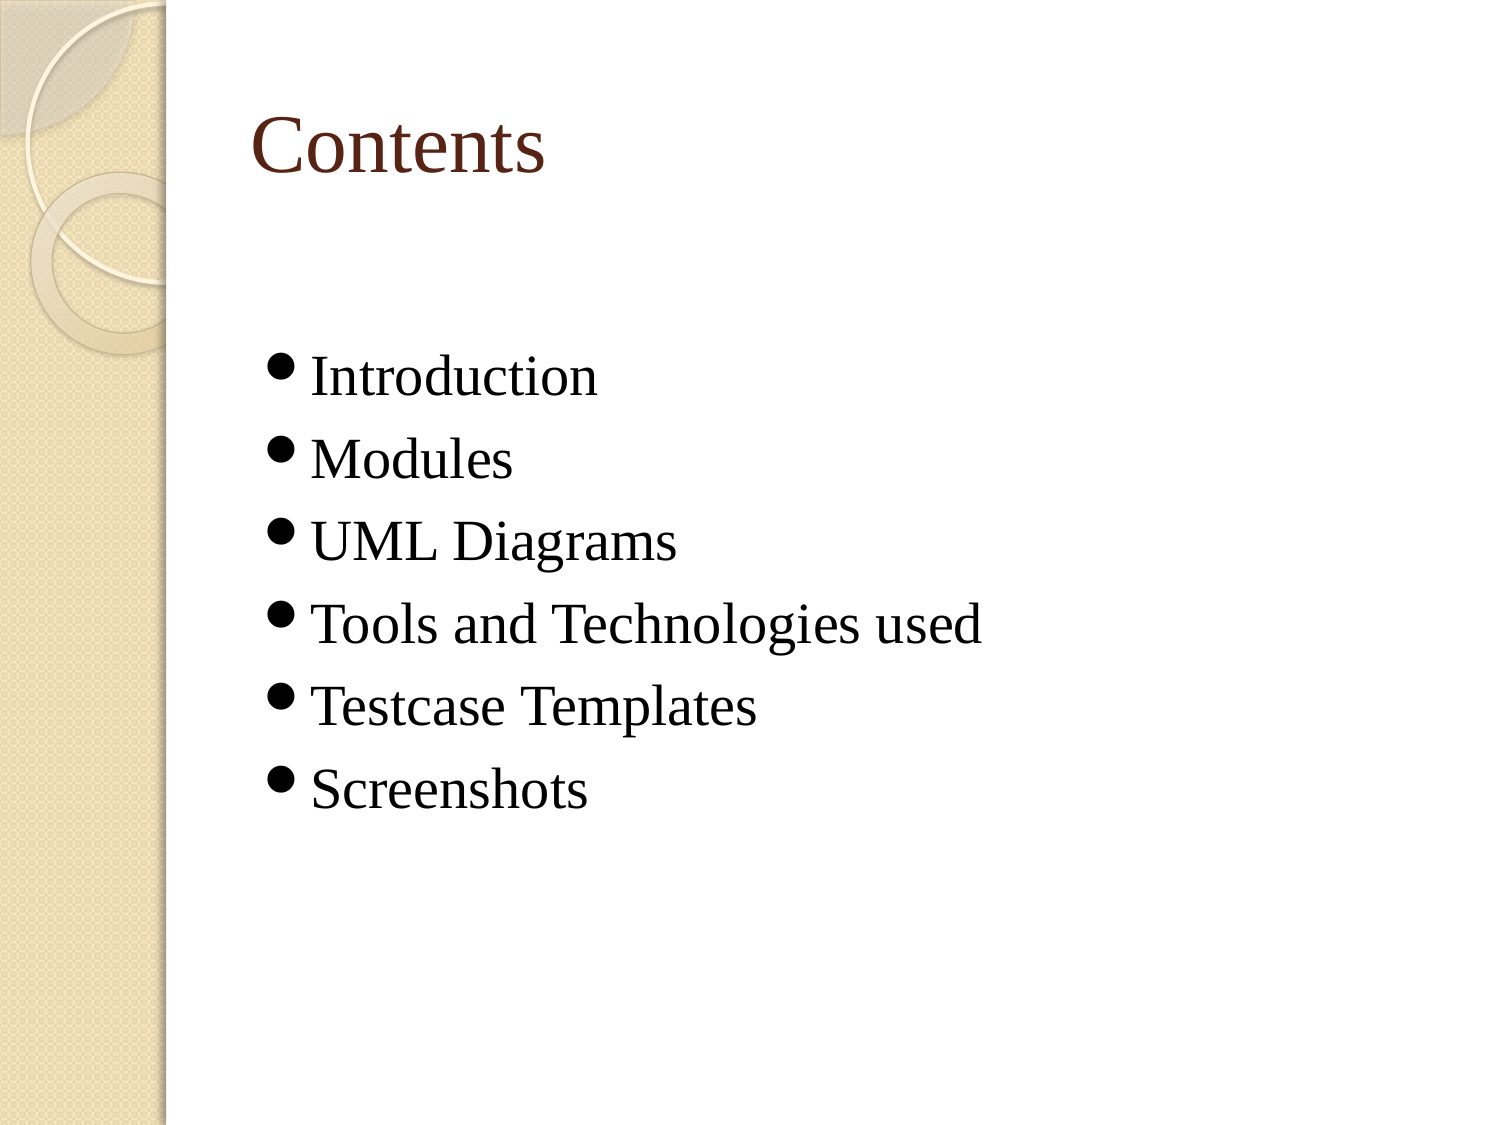

# Contents

Introduction
Modules
UML Diagrams
Tools and Technologies used
Testcase Templates
Screenshots